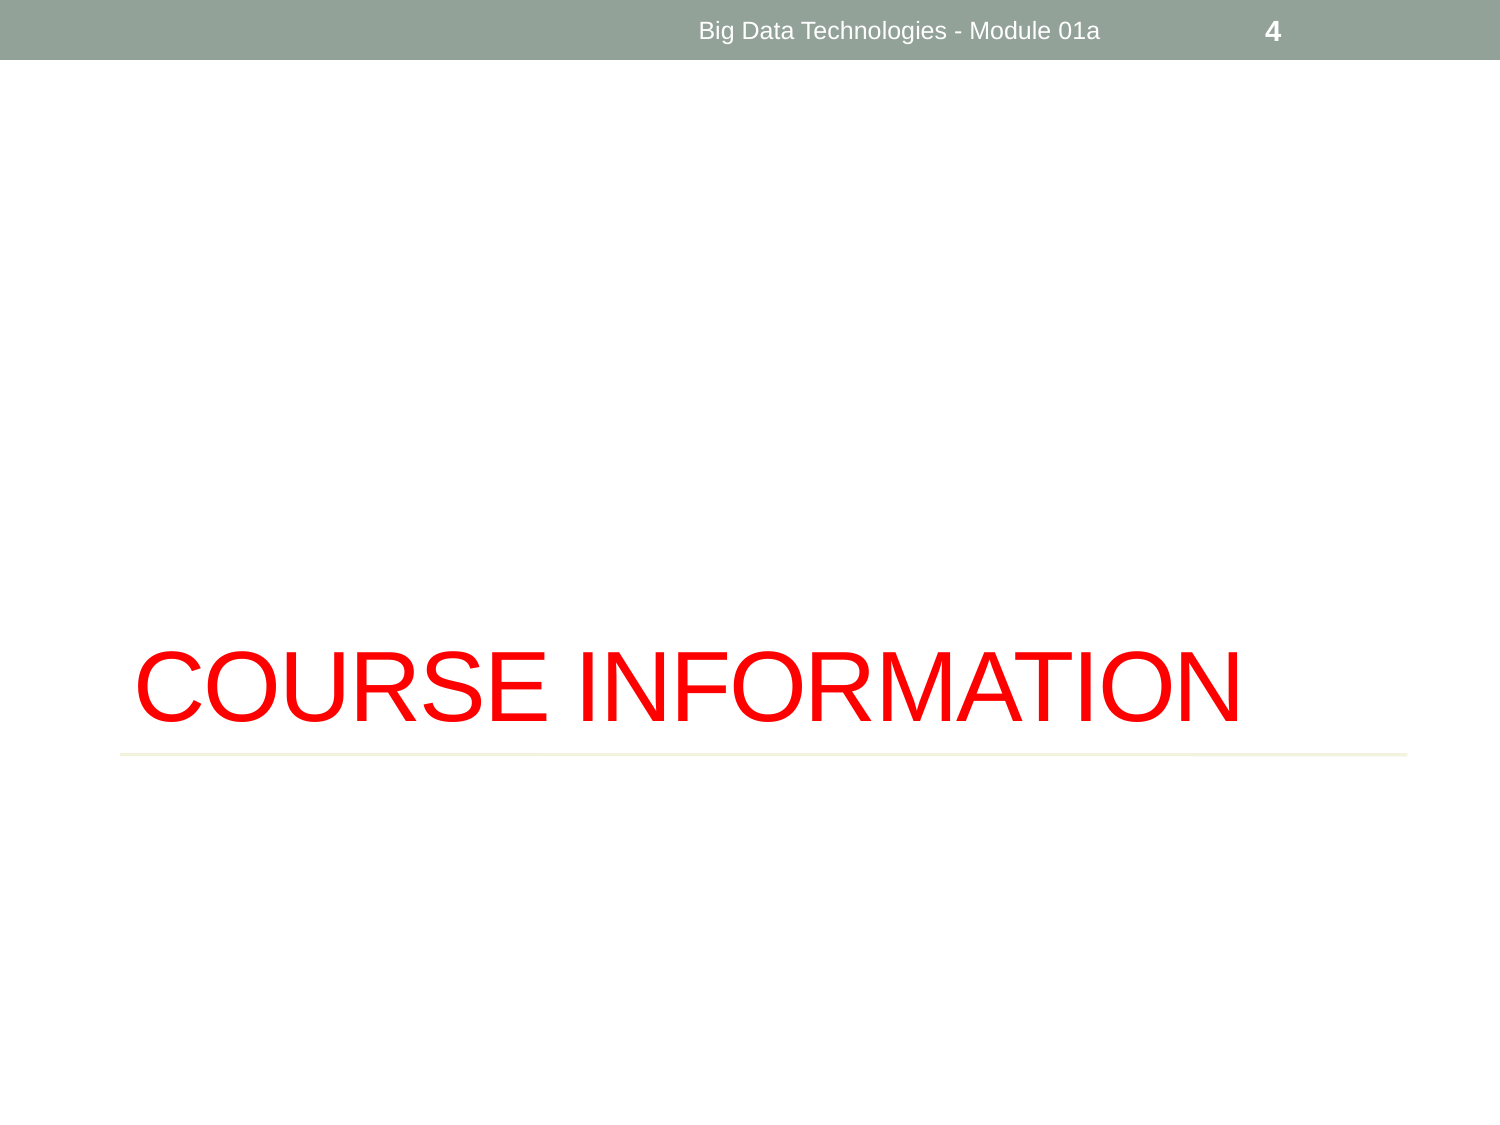

Big Data Technologies - Module 01a
4
# Course Information